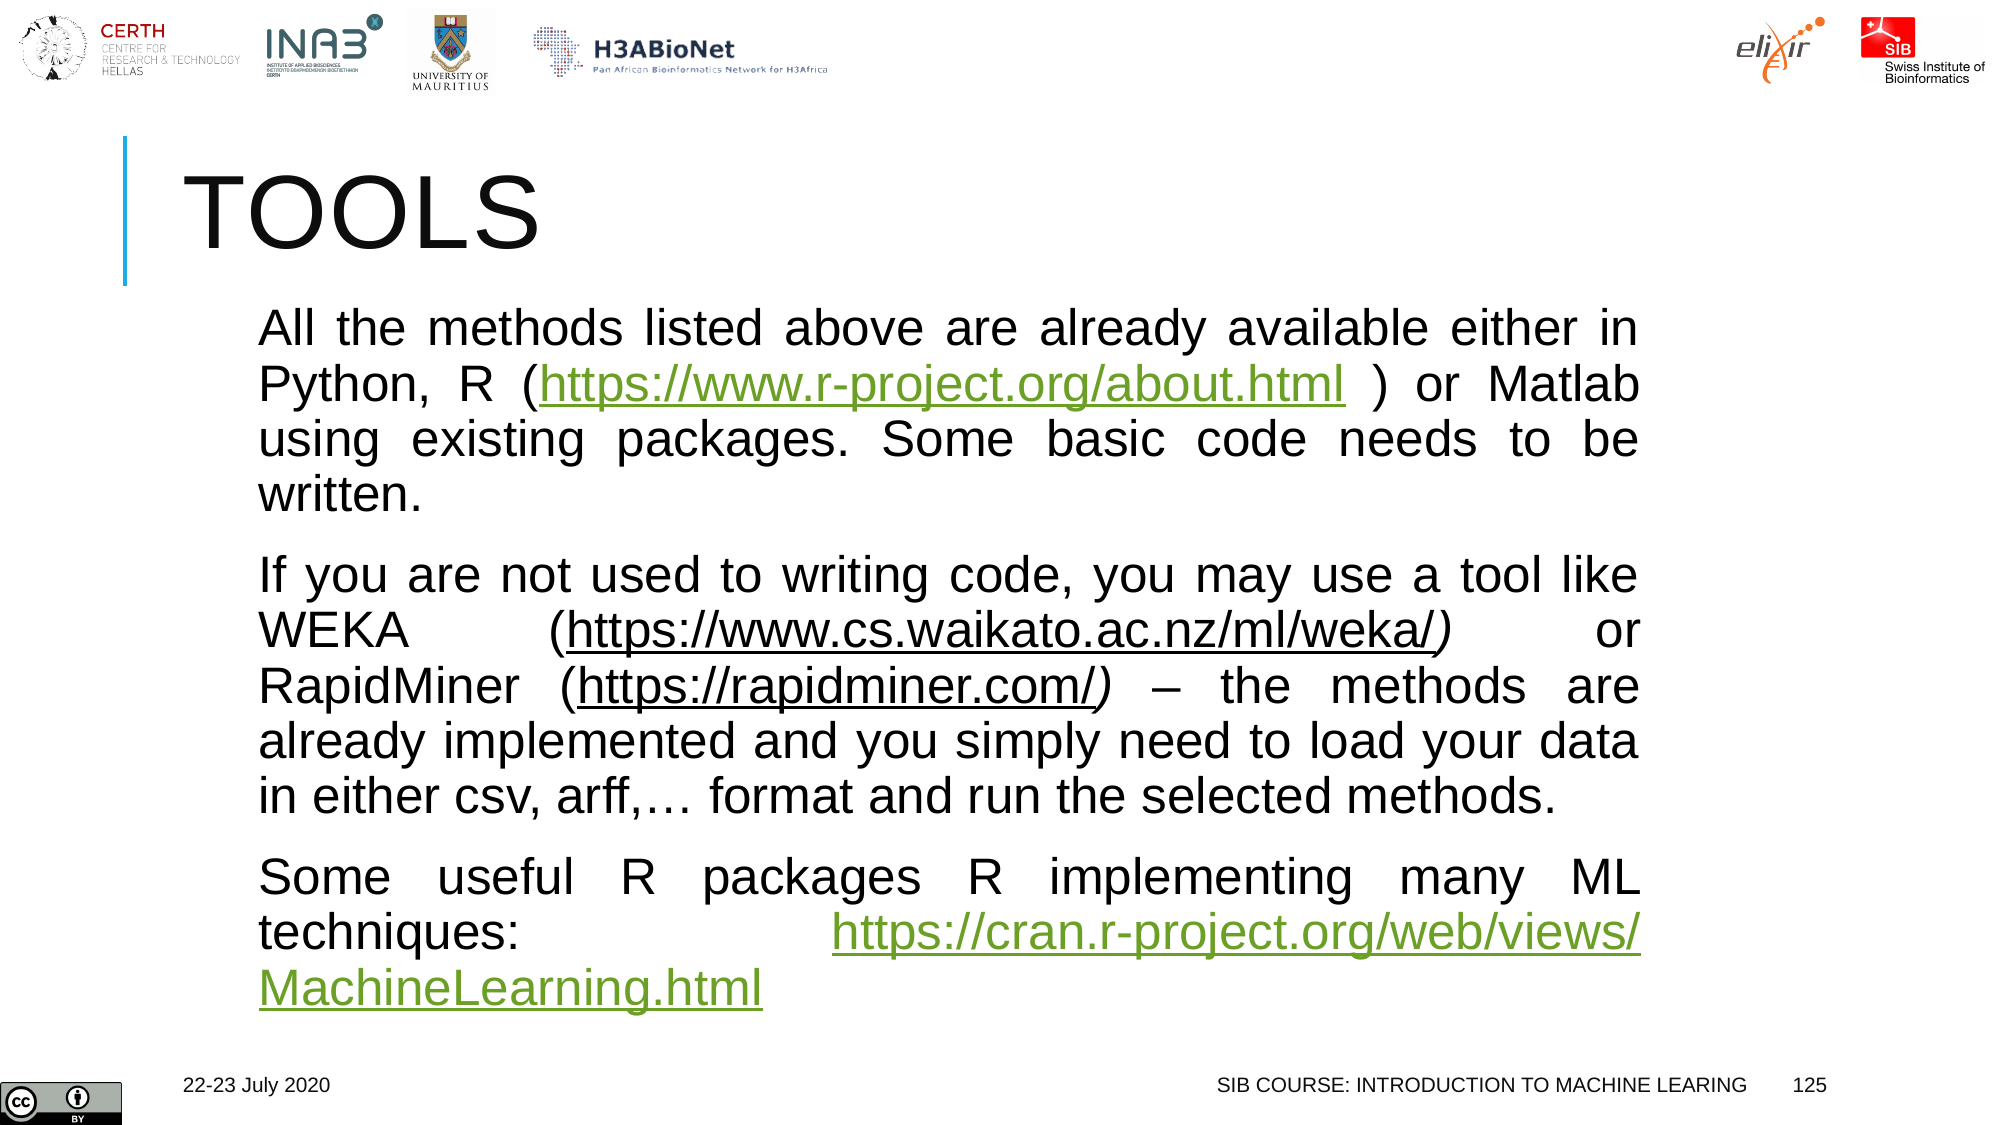

# Tools
All the methods listed above are already available either in Python, R (https://www.r-project.org/about.html ) or Matlab using existing packages. Some basic code needs to be written.
If you are not used to writing code, you may use a tool like WEKA (https://www.cs.waikato.ac.nz/ml/weka/) or RapidMiner (https://rapidminer.com/) – the methods are already implemented and you simply need to load your data in either csv, arff,… format and run the selected methods.
Some useful R packages R implementing many ML techniques: https://cran.r-project.org/web/views/MachineLearning.html

22-23 July 2020
SIB Course: Introduction to Machine Learing
125